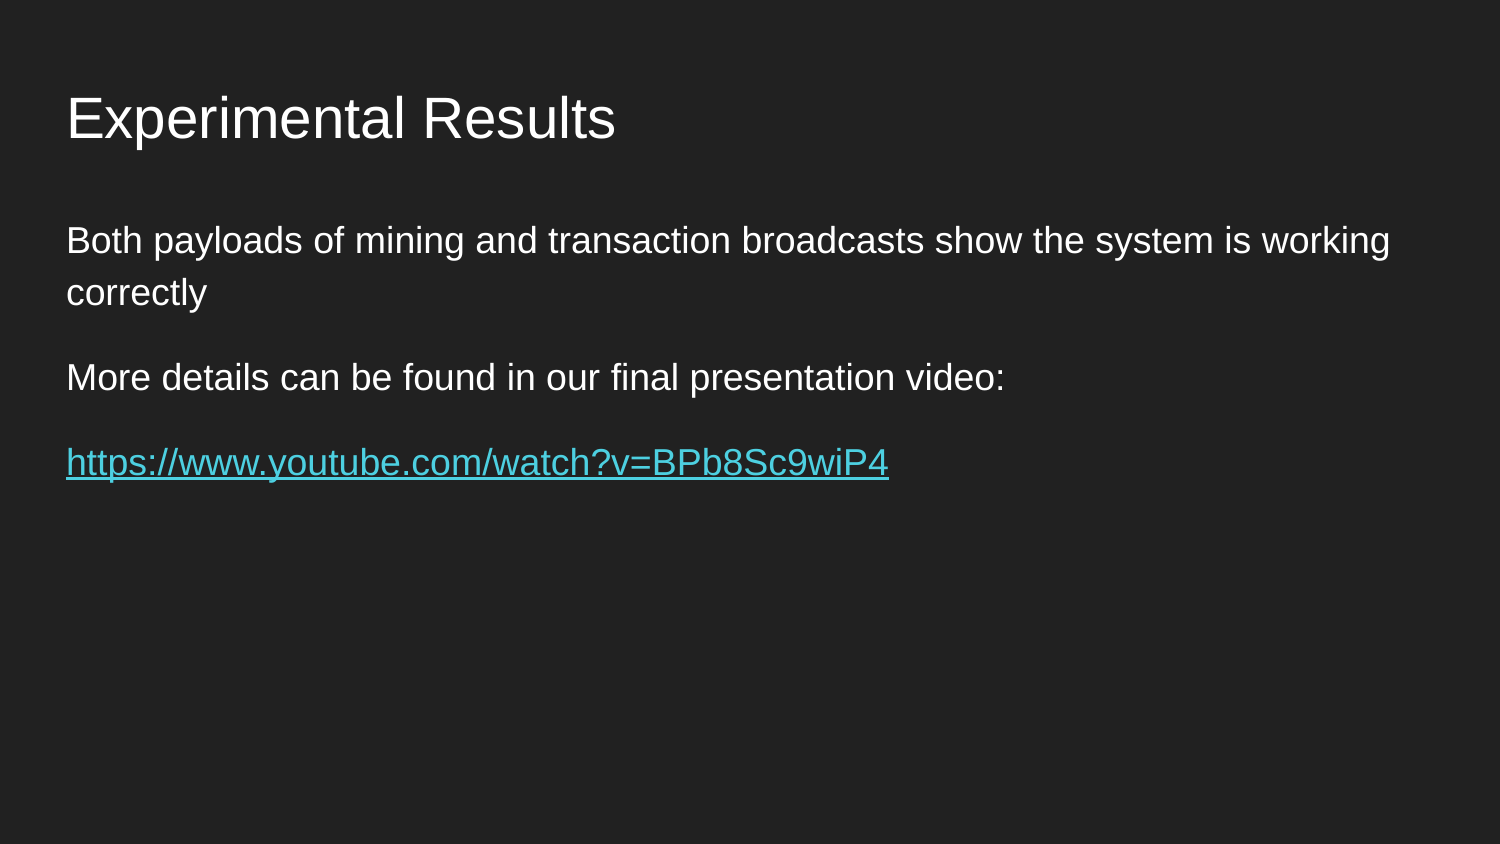

# Experimental Results
Both payloads of mining and transaction broadcasts show the system is working correctly
More details can be found in our final presentation video:
https://www.youtube.com/watch?v=BPb8Sc9wiP4